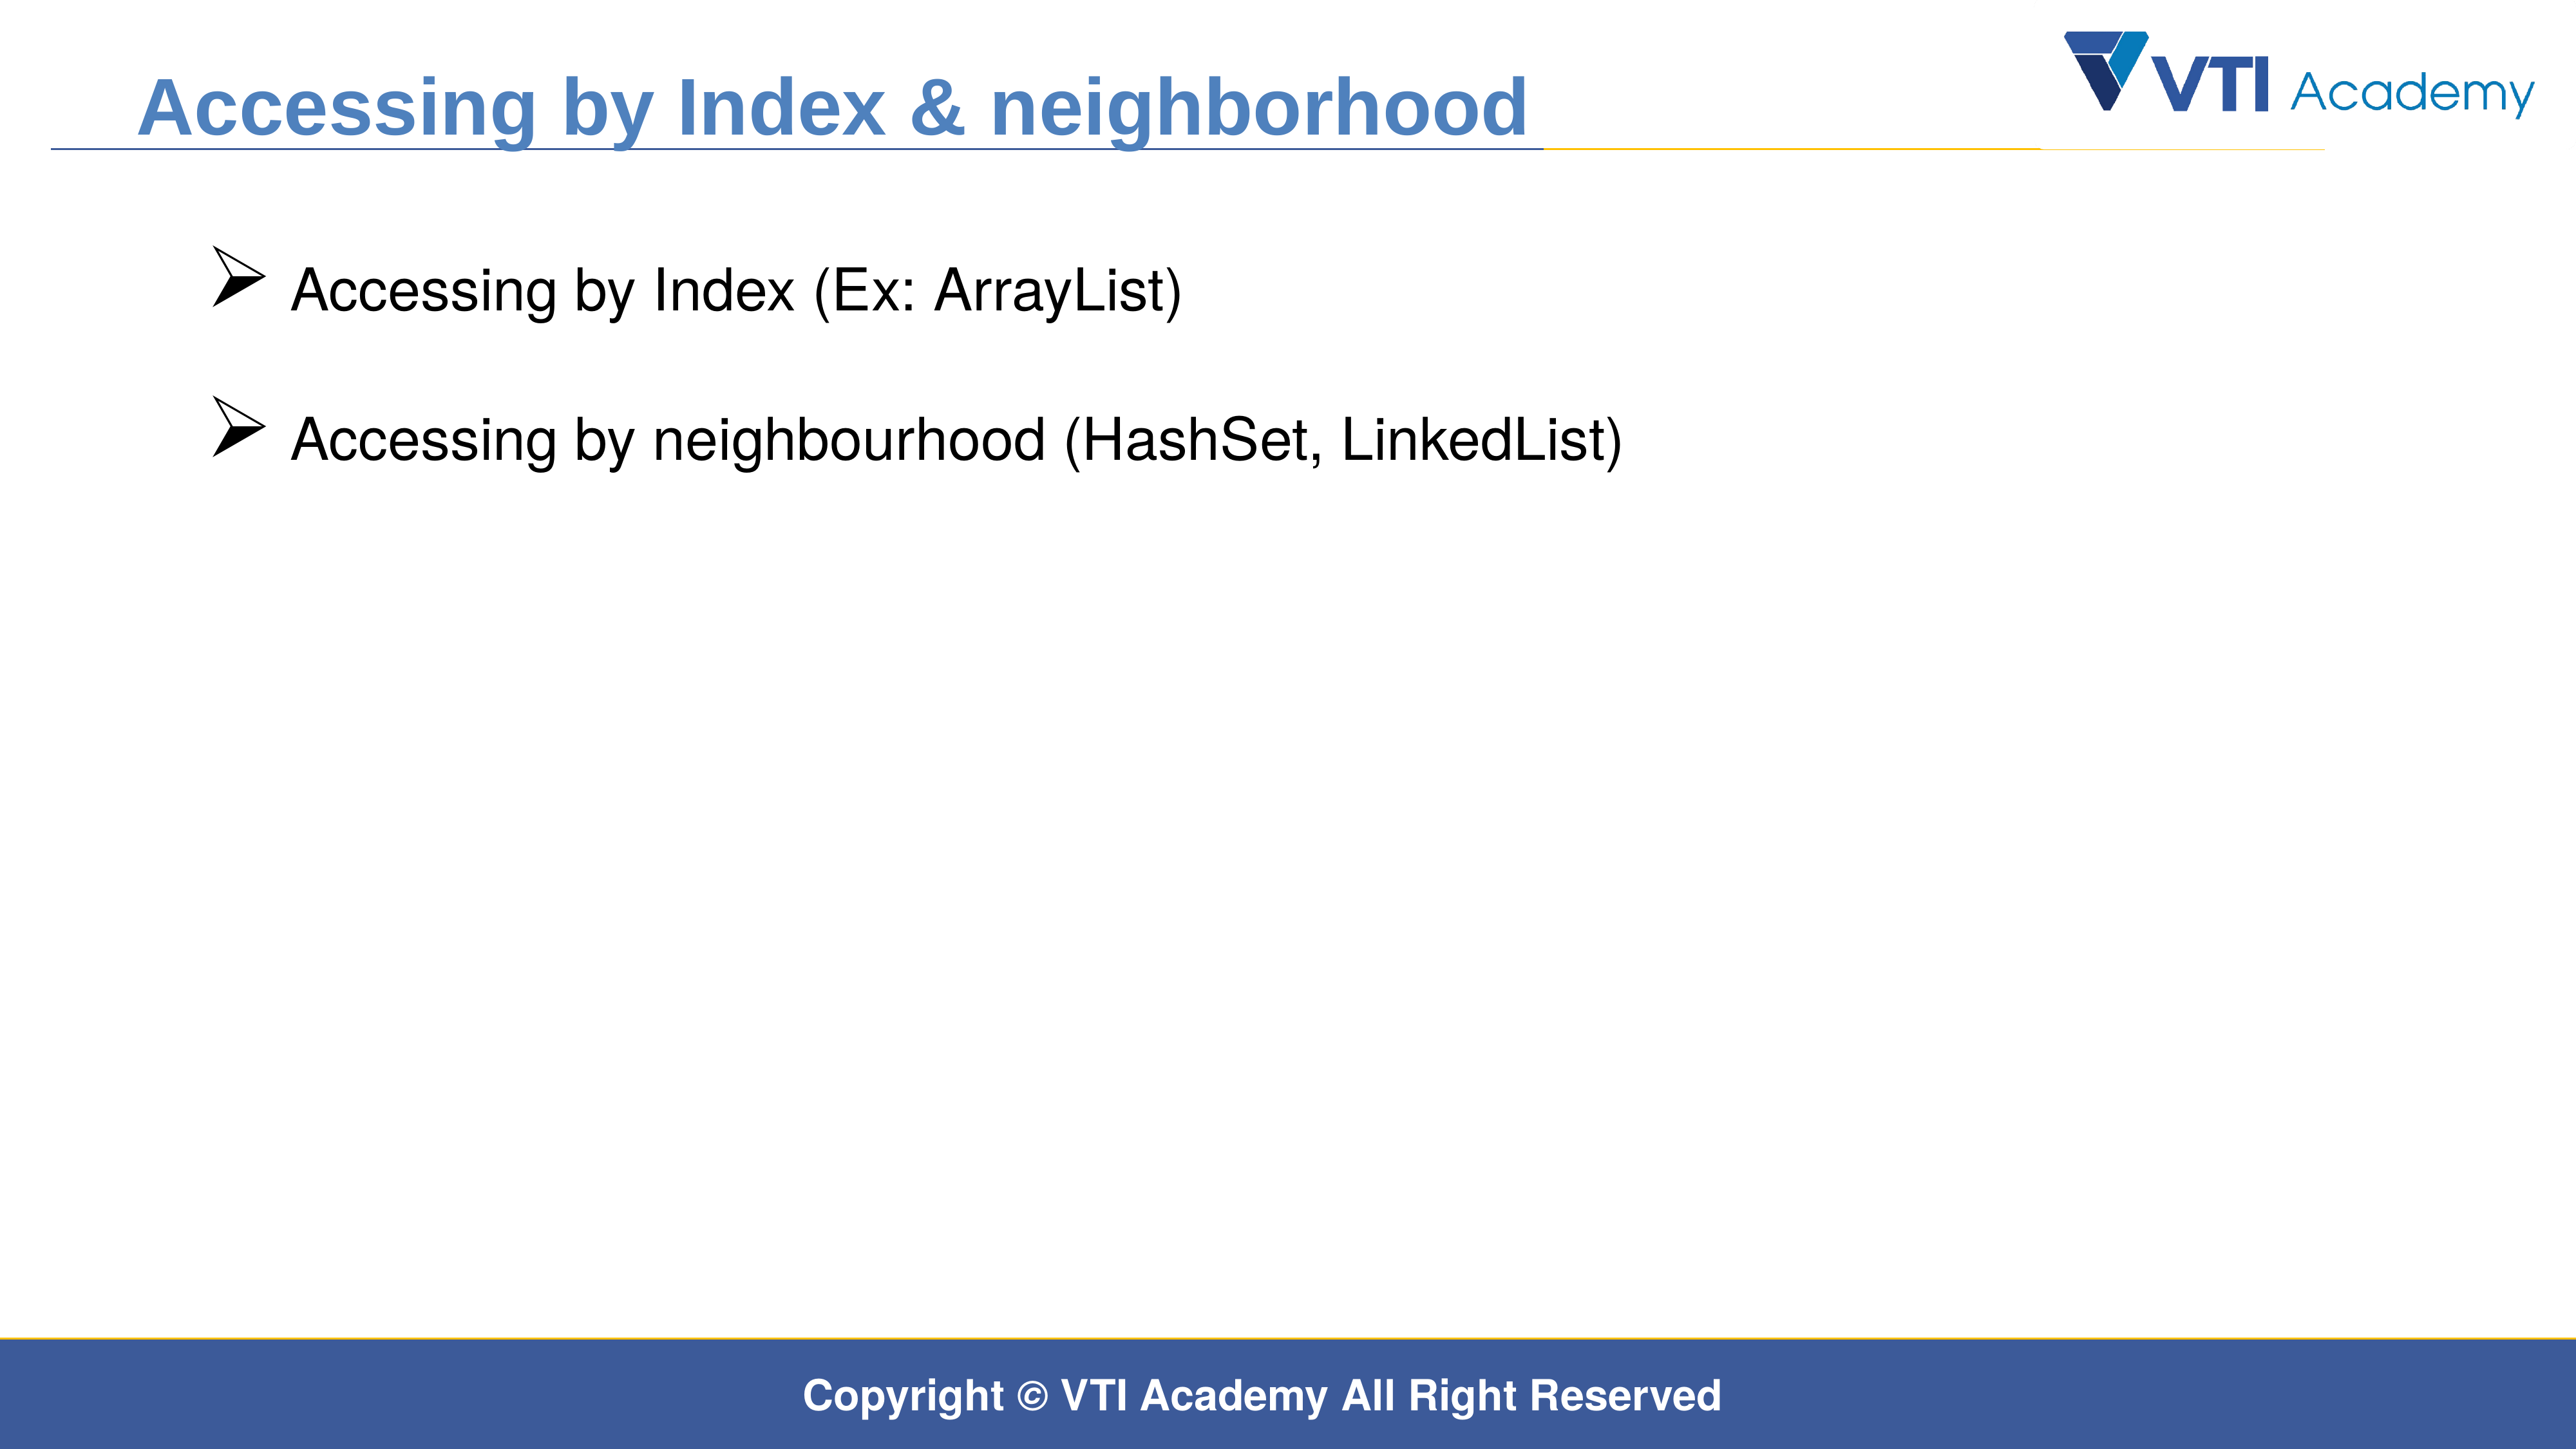

Accessing by Index & neighborhood
 Accessing by Index (Ex: ArrayList)
 Accessing by neighbourhood (HashSet, LinkedList)